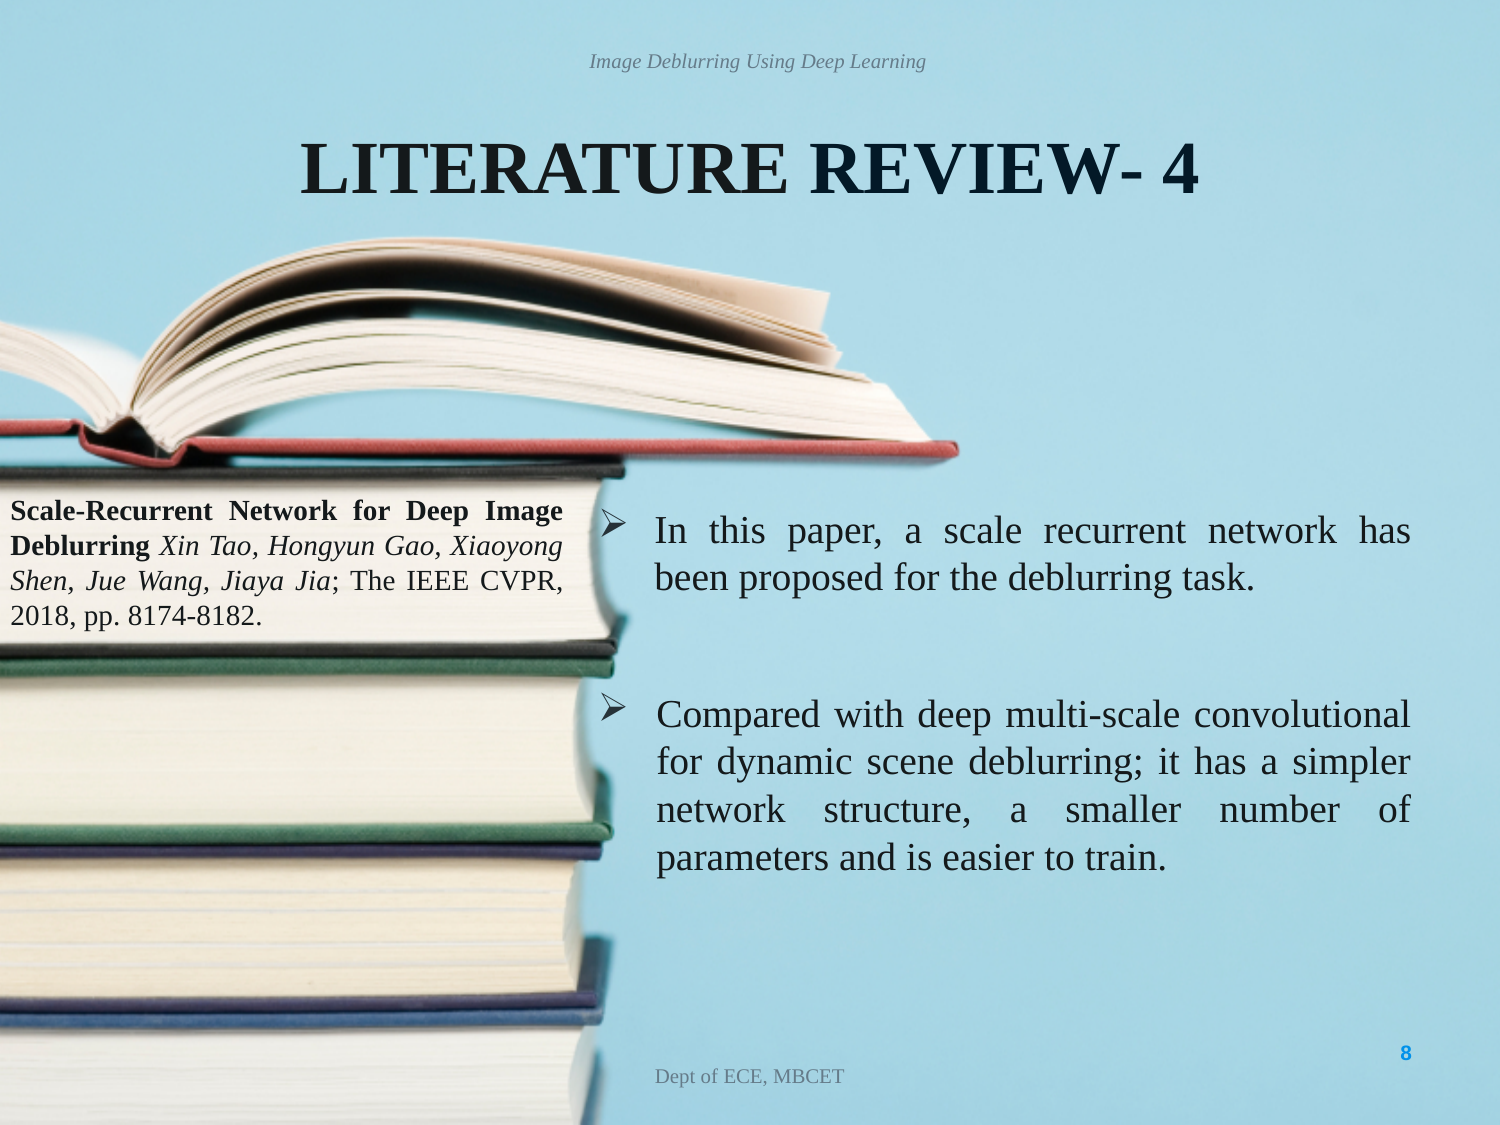

Image Deblurring Using Deep Learning
LITERATURE REVIEW- 4

Scale-Recurrent Network for Deep Image Deblurring Xin Tao, Hongyun Gao, Xiaoyong Shen, Jue Wang, Jiaya Jia; The IEEE CVPR, 2018, pp. 8174-8182.
In this paper, a scale recurrent network has been proposed for the deblurring task.

Compared with deep multi-scale convolutional for dynamic scene deblurring; it has a simpler network structure, a smaller number of parameters and is easier to train.

8
Dept of ECE, MBCET